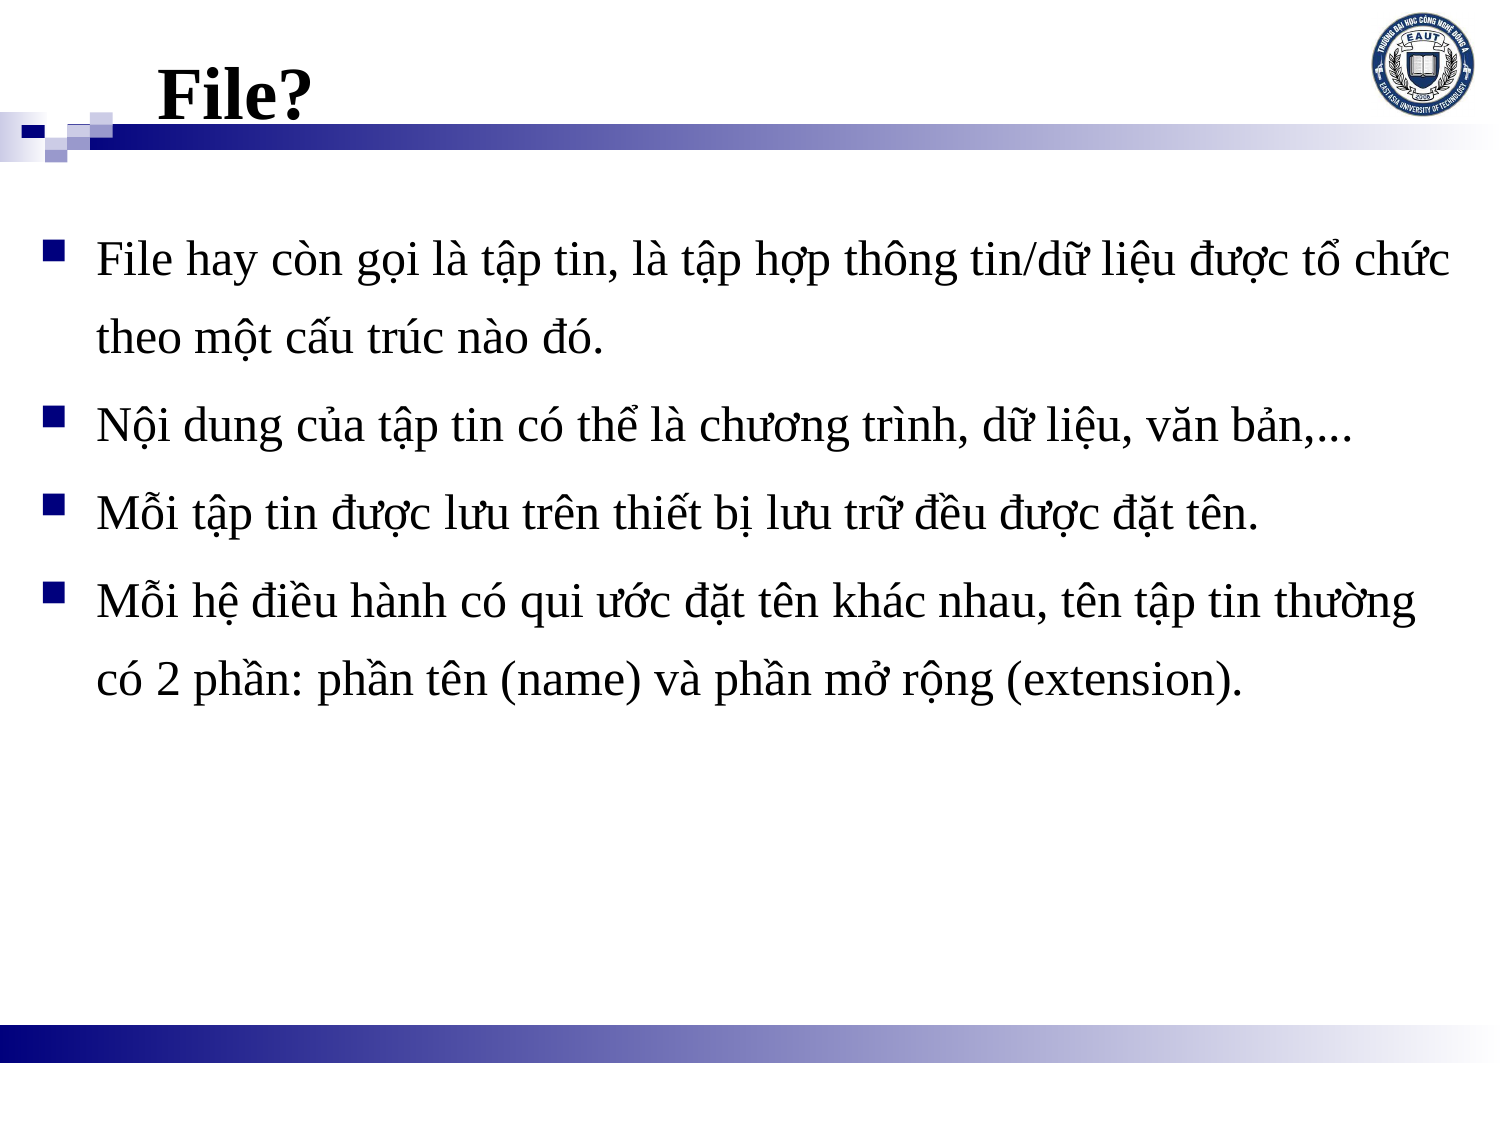

# File?
File hay còn gọi là tập tin, là tập hợp thông tin/dữ liệu được tổ chức theo một cấu trúc nào đó.
Nội dung của tập tin có thể là chương trình, dữ liệu, văn bản,...
Mỗi tập tin được lưu trên thiết bị lưu trữ đều được đặt tên.
Mỗi hệ điều hành có qui ước đặt tên khác nhau, tên tập tin thường có 2 phần: phần tên (name) và phần mở rộng (extension).